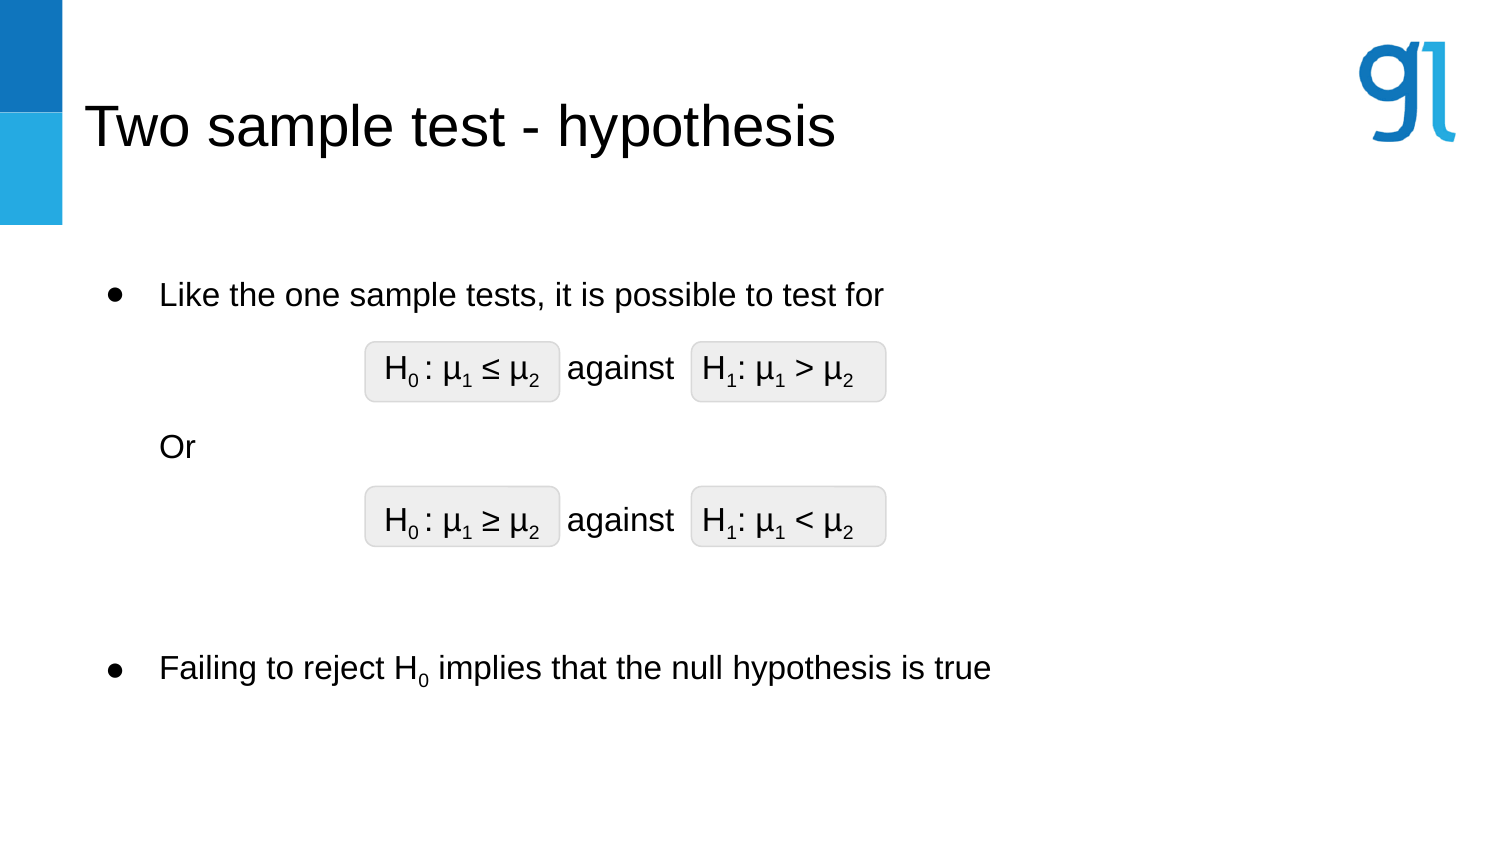

# Two sample test - hypothesis
Like the one sample tests, it is possible to test for
H0 : µ1 ≤ µ2   against   H1: µ1 > µ2
Or
H0 : µ1 ≥ µ2   against   H1: µ1 < µ2

Failing to reject H0 implies that the null hypothesis is true